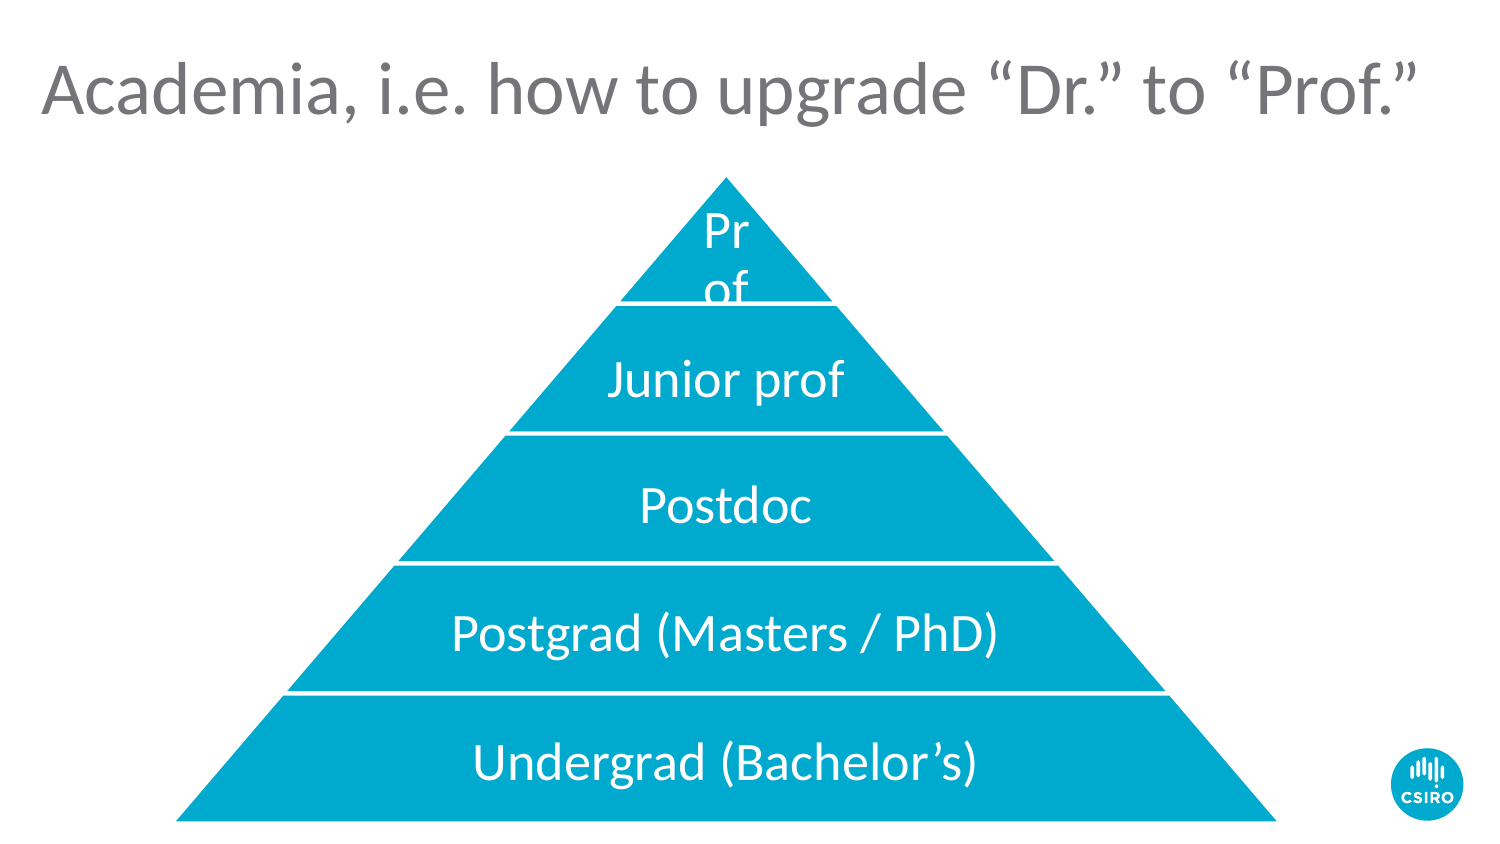

# Academia, i.e. how to upgrade “Dr.” to “Prof.”
Prof
Junior prof
Postdoc
Postgrad (Masters / PhD)
Undergrad (Bachelor’s)